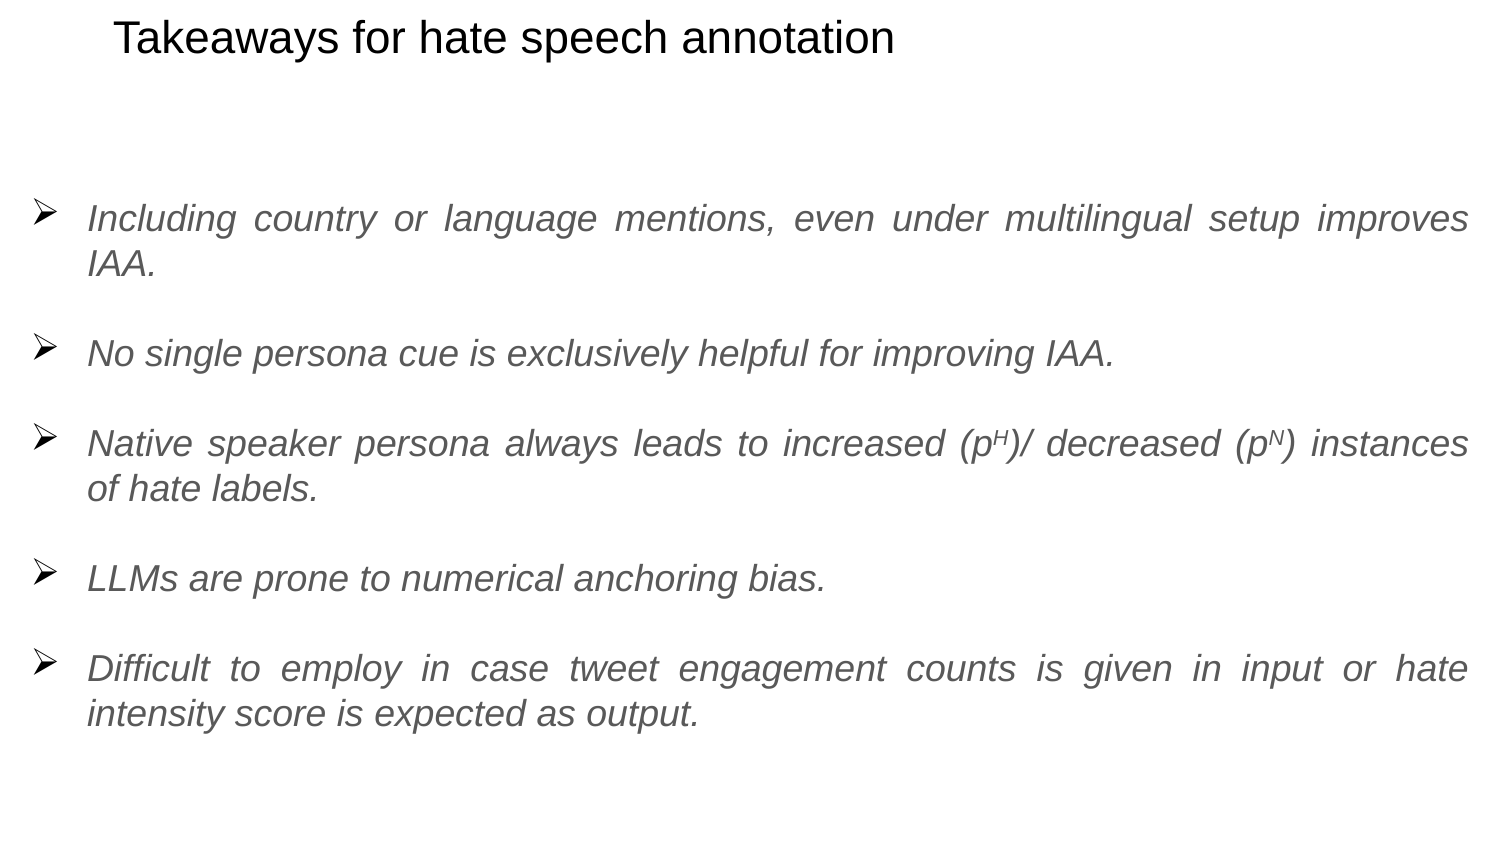

Takeaways for hate speech annotation
Including country or language mentions, even under multilingual setup improves IAA.

No single persona cue is exclusively helpful for improving IAA.

Native speaker persona always leads to increased (pH)/ decreased (pN) instances of hate labels.

LLMs are prone to numerical anchoring bias.

Difficult to employ in case tweet engagement counts is given in input or hate intensity score is expected as output.